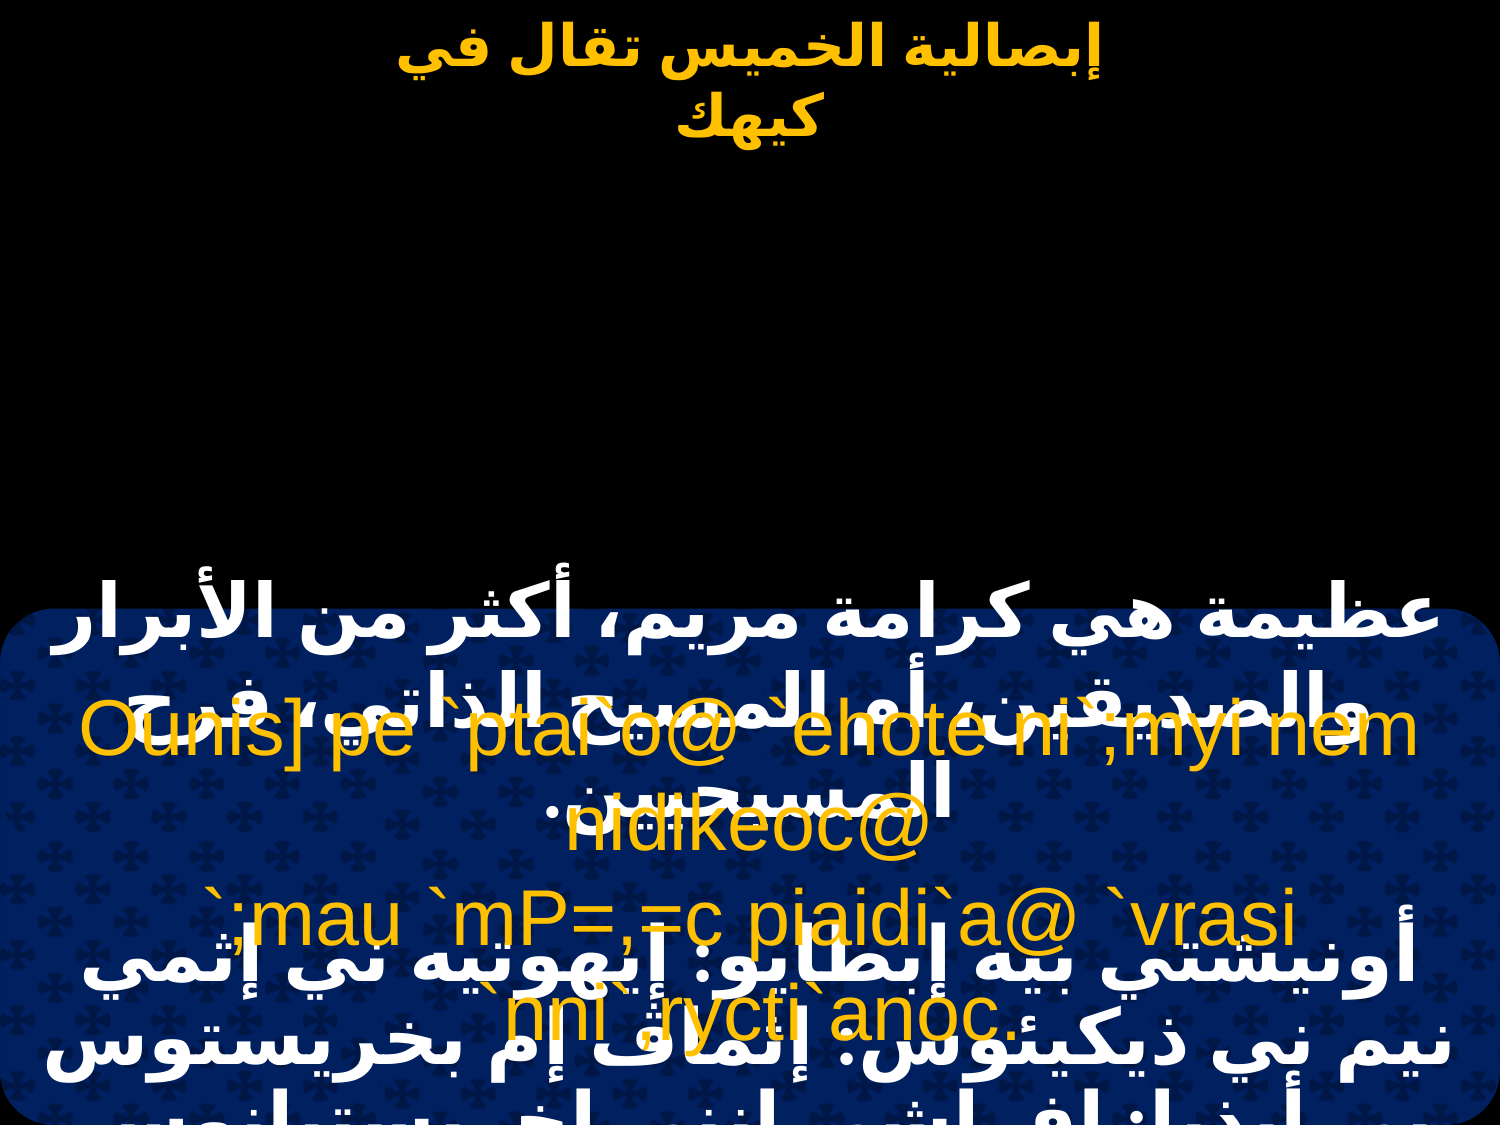

#
عظيمة هي كرامة مريم، أكثر من الأبرار والصديقين، أم المسيح الذاتي، فرح المسيحيين.
Ounis] pe `ptai`o@ `ehote ni`;myi nem nidikeoc@
`;mau `mP=,=c piaidi`a@ `vrasi `nni`,rycti`anoc.
أونيشتي بيه إبطايو: إيهوتيه ني إثمي نيم ني ذيكيئوس: إثماڤ إم بخريستوس بي أيذيا: إفراشي إنني إخريستيانوس.